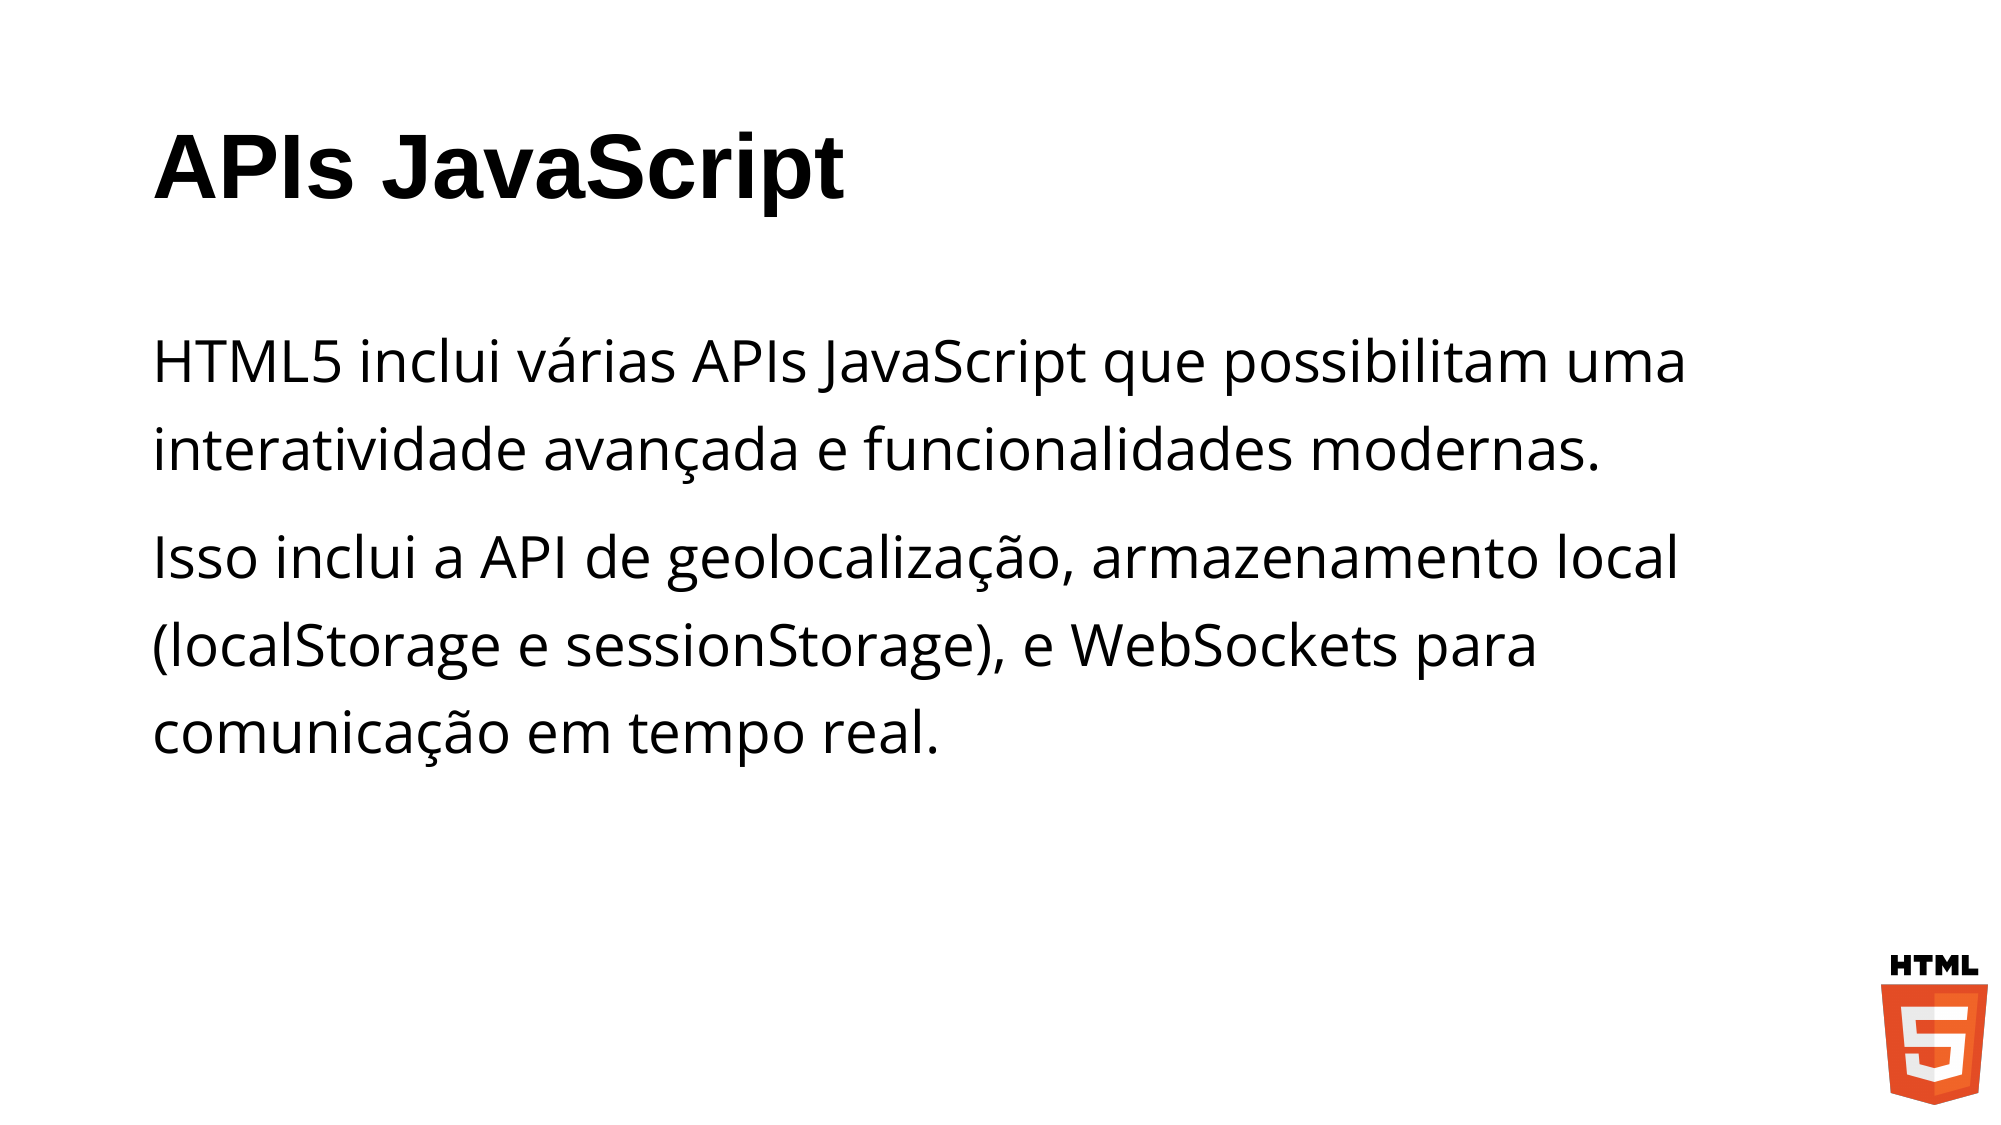

# APIs JavaScript
HTML5 inclui várias APIs JavaScript que possibilitam uma interatividade avançada e funcionalidades modernas.
Isso inclui a API de geolocalização, armazenamento local (localStorage e sessionStorage), e WebSockets para comunicação em tempo real.